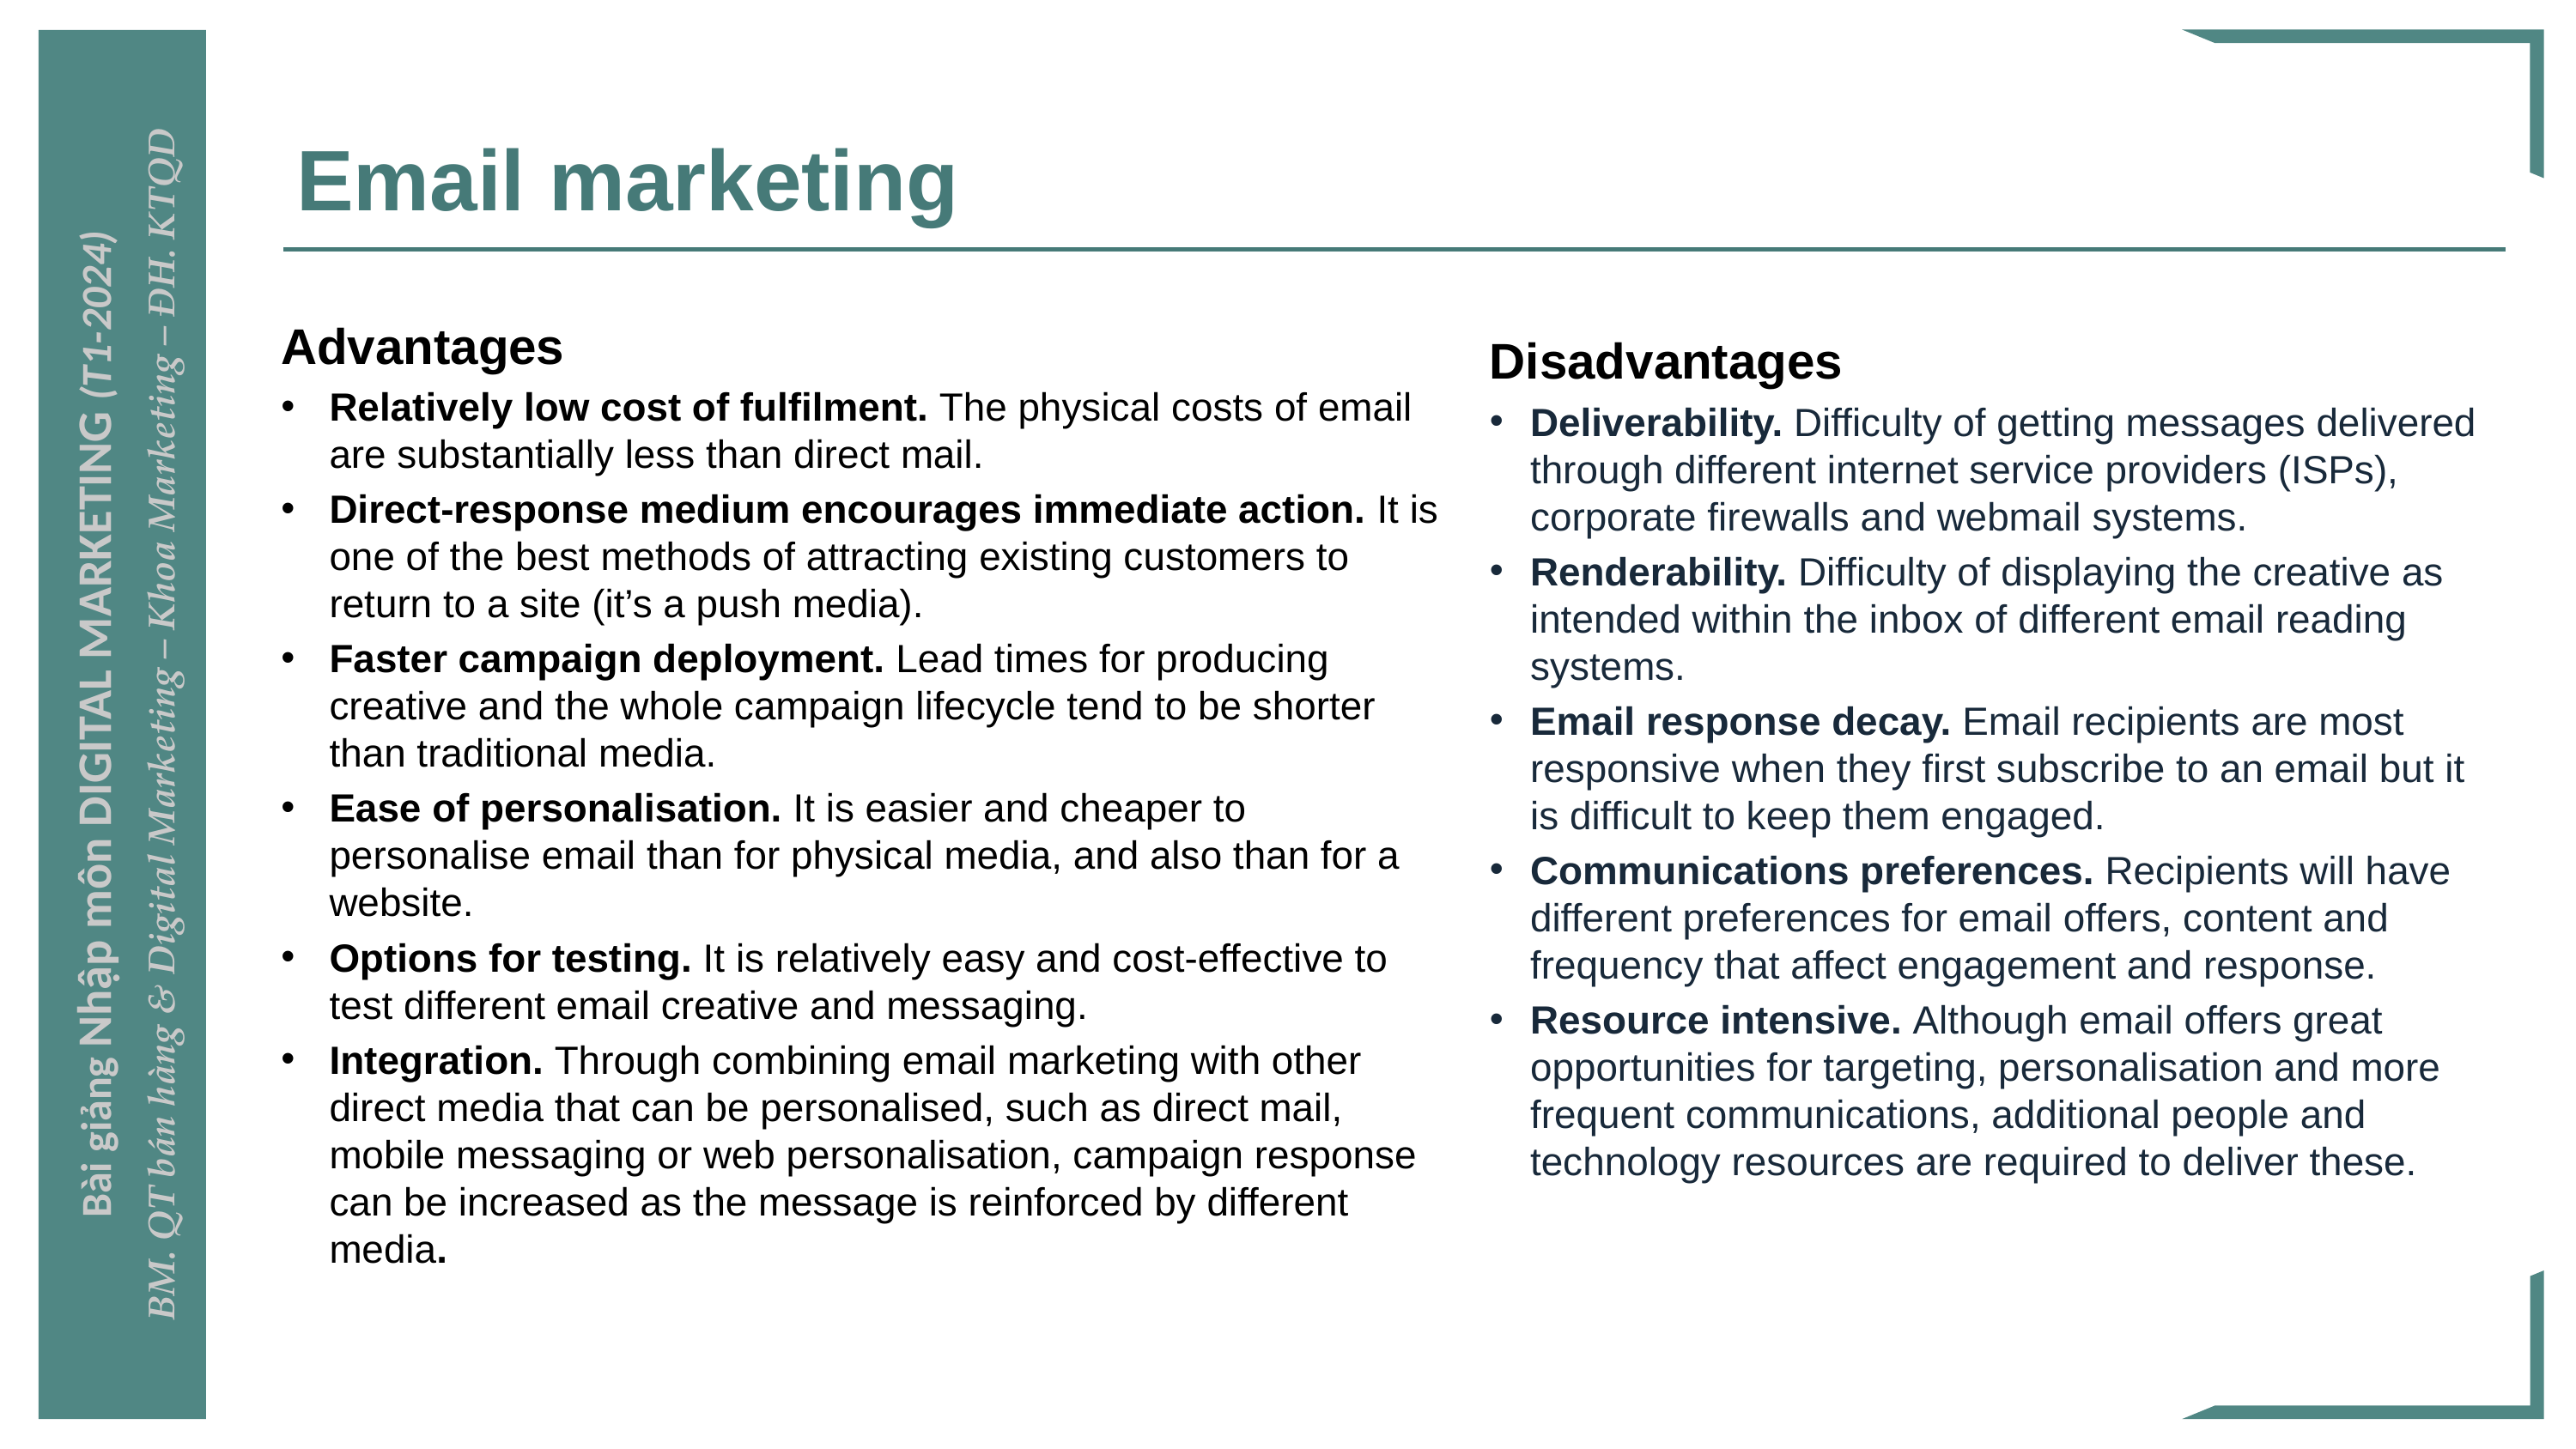

# Email marketing
Advantages
Relatively low cost of fulfilment. The physical costs of email are substantially less than direct mail.
Direct-response medium encourages immediate action. It is one of the best methods of attracting existing customers to return to a site (it’s a push media).
Faster campaign deployment. Lead times for producing creative and the whole campaign lifecycle tend to be shorter than traditional media.
Ease of personalisation. It is easier and cheaper to personalise email than for physical media, and also than for a website.
Options for testing. It is relatively easy and cost-effective to test different email creative and messaging.
Integration. Through combining email marketing with other direct media that can be personalised, such as direct mail, mobile messaging or web personalisation, campaign response can be increased as the message is reinforced by different media.
Disadvantages
Deliverability. Difficulty of getting messages delivered through different internet service providers (ISPs), corporate firewalls and webmail systems.
Renderability. Difficulty of displaying the creative as intended within the inbox of different email reading systems.
Email response decay. Email recipients are most responsive when they first subscribe to an email but it is difficult to keep them engaged.
Communications preferences. Recipients will have different preferences for email offers, content and frequency that affect engagement and response.
Resource intensive. Although email offers great opportunities for targeting, personalisation and more frequent communications, additional people and technology resources are required to deliver these.